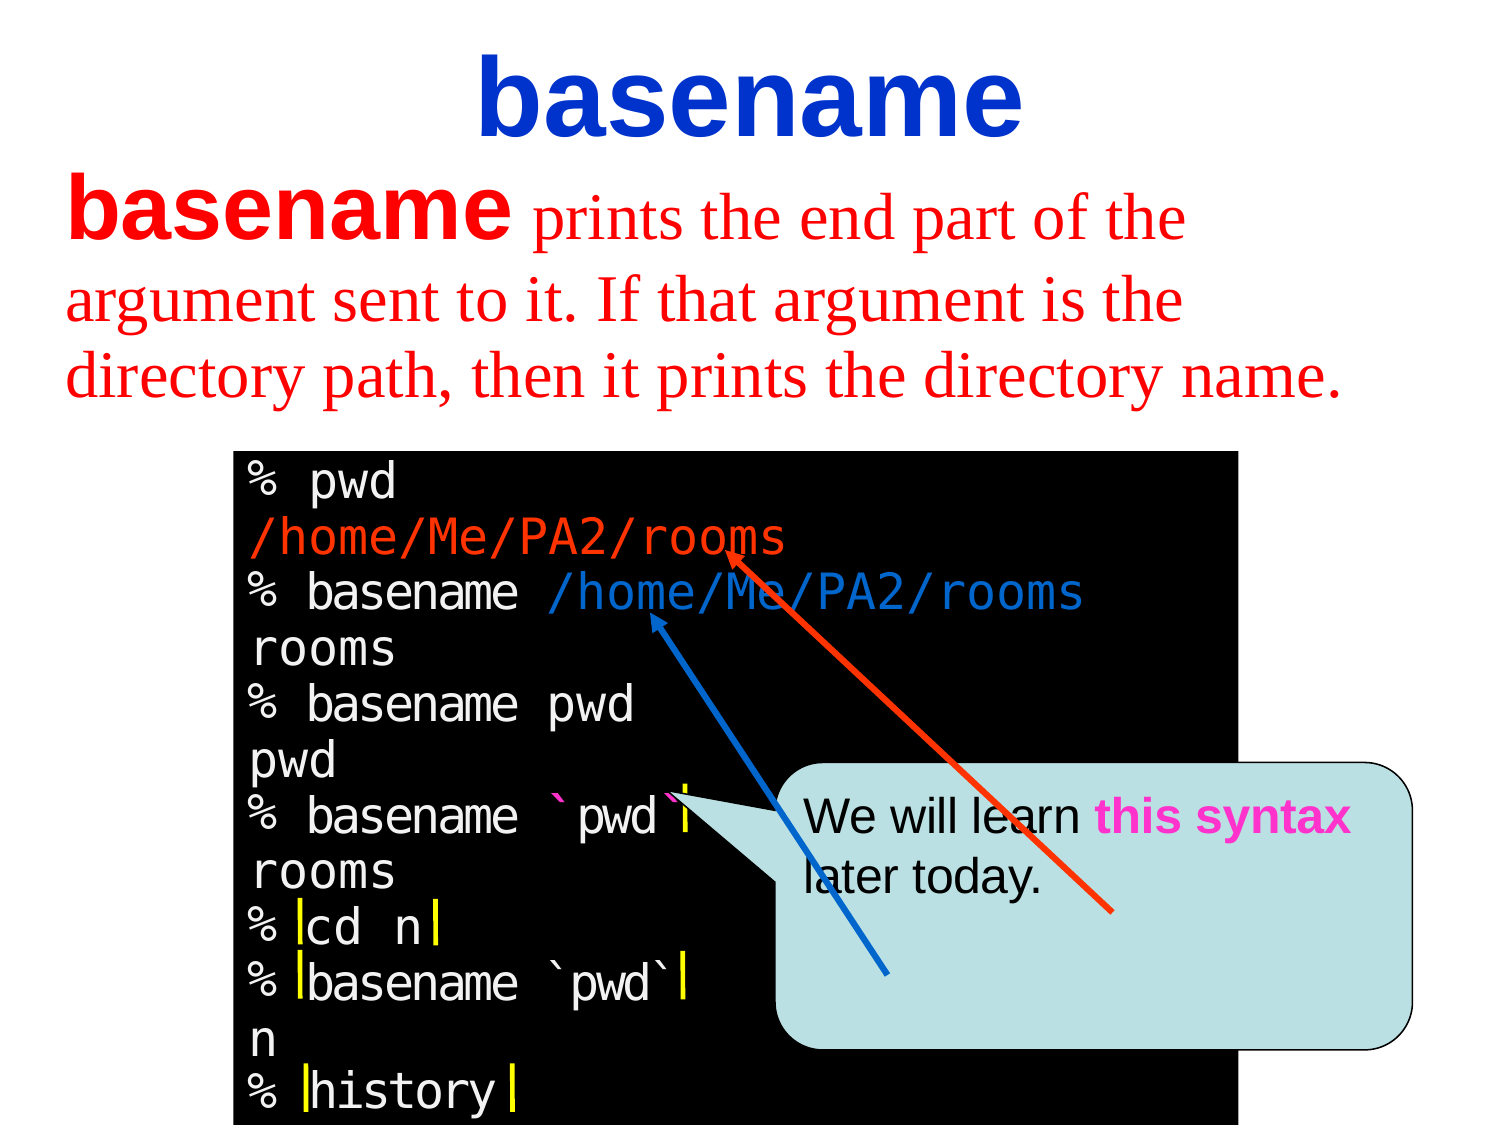

basename
basename prints the end part of the argument sent to it. If that argument is the directory path, then it prints the directory name.

  pwd
/home/Me/PA2/rooms
  basename /home/Me/PA2/rooms
rooms
  basename pwd
pwd
  basename `pwd`
rooms
  cd n
  basename `pwd`
n

%

%

%

%

%
%

%

%
We will learn this syntax later today. What it does is turn the pwd result into an argument to basename.

history